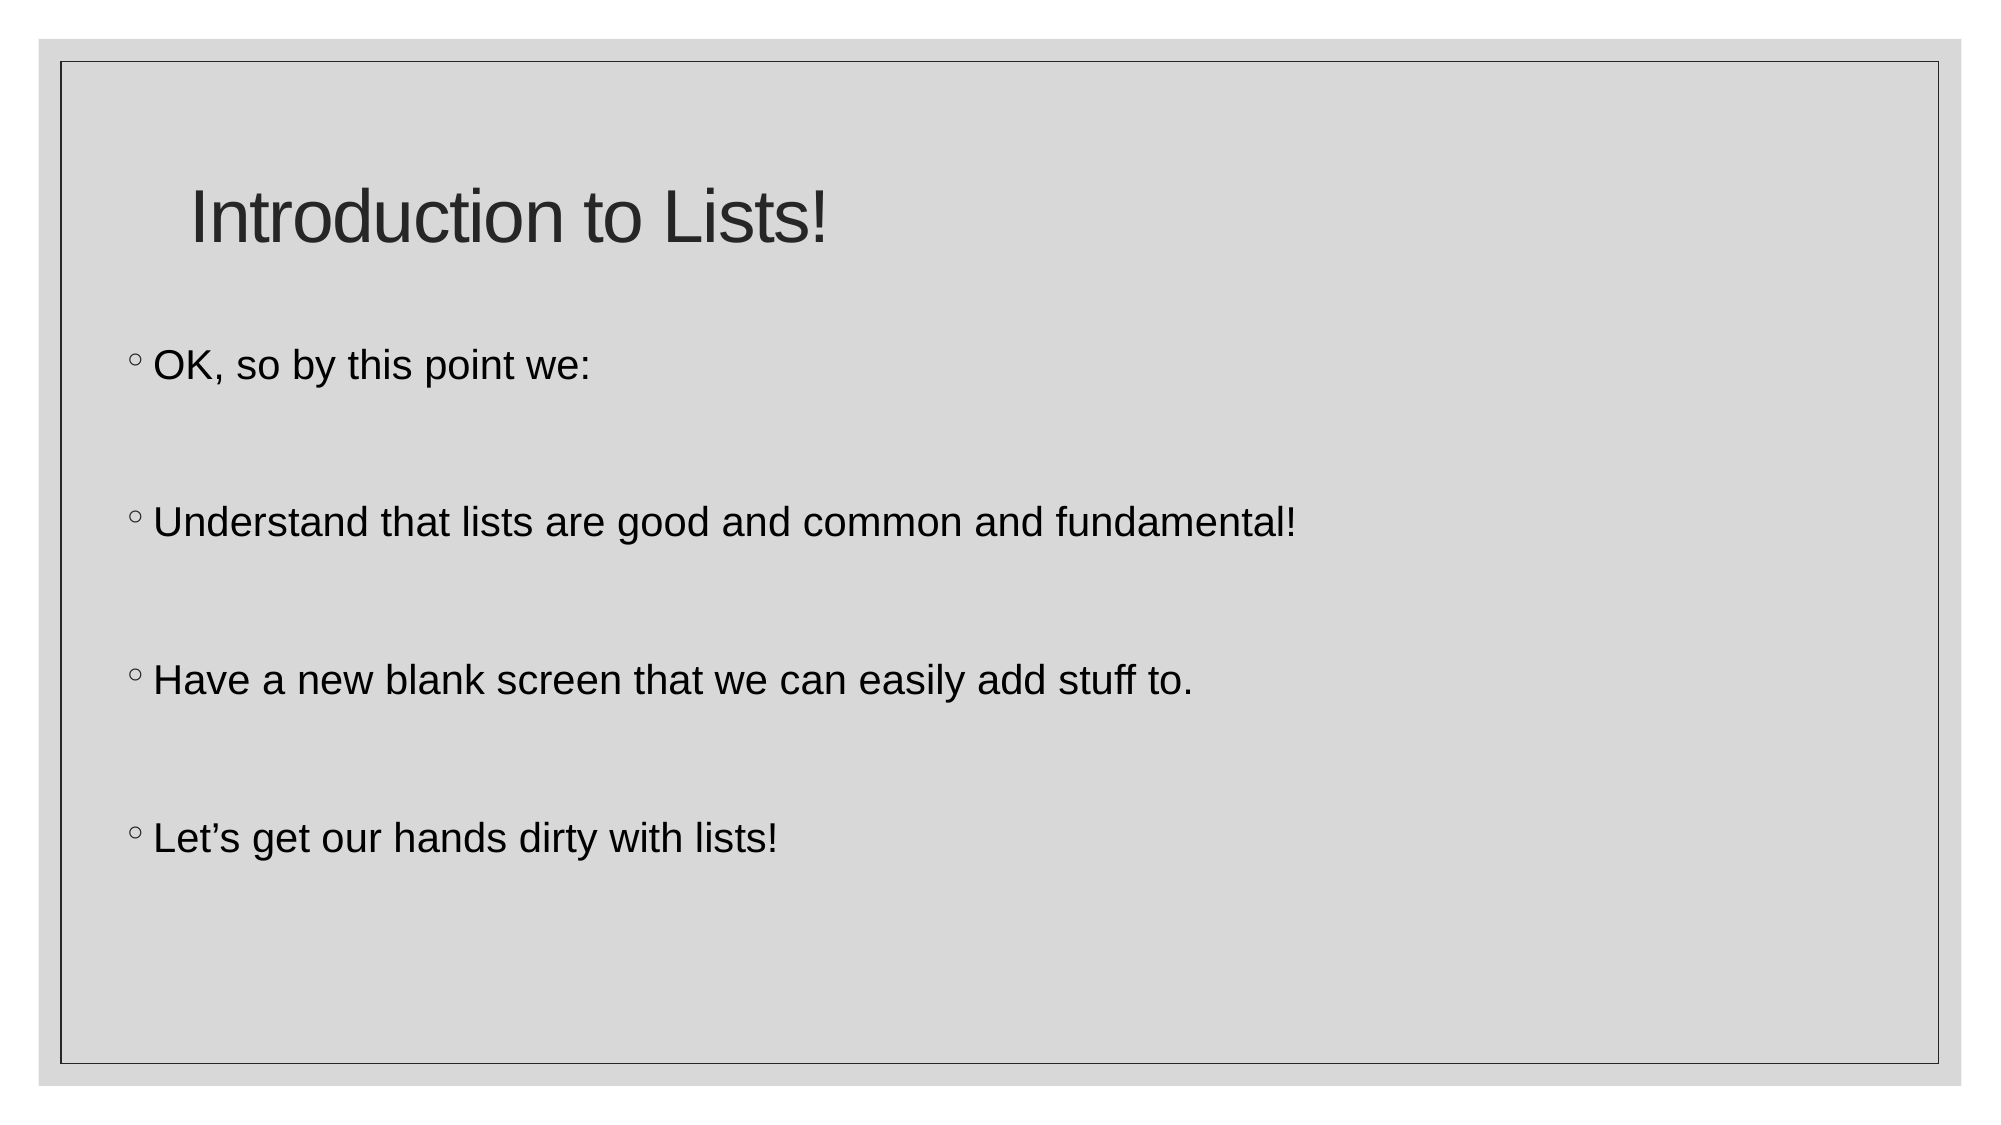

# Introduction to Lists!
OK, so by this point we:

Understand that lists are good and common and fundamental!

Have a new blank screen that we can easily add stuff to.

Let’s get our hands dirty with lists!